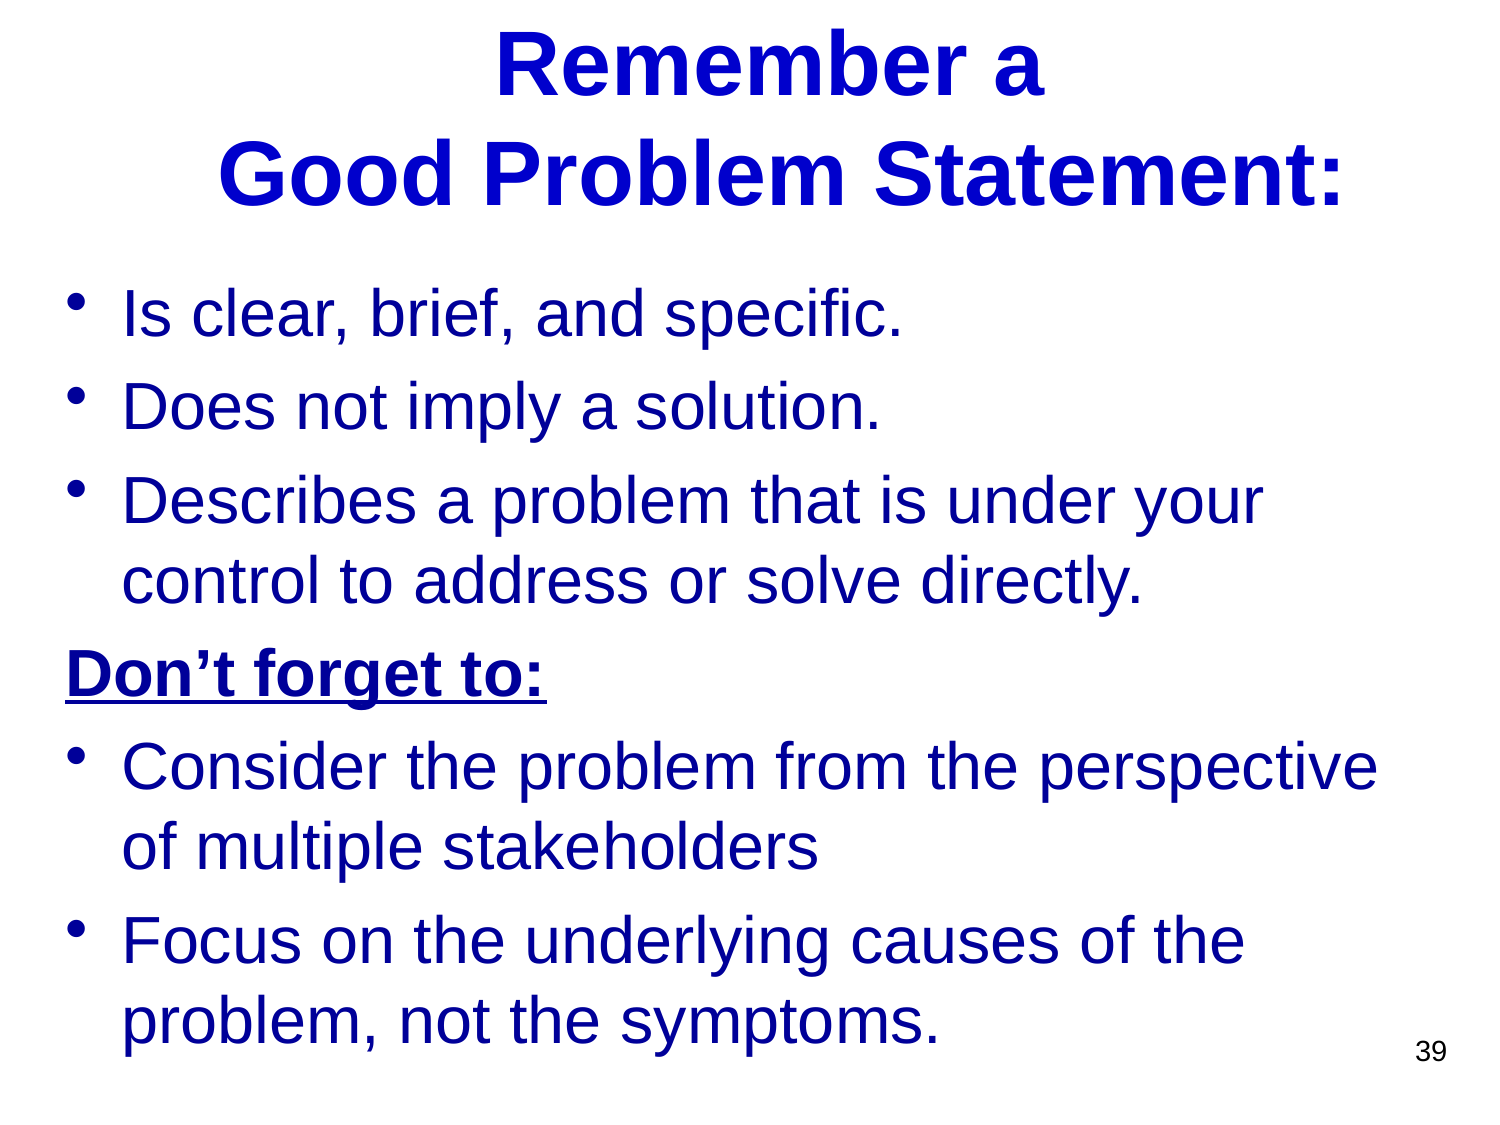

# Remember a Good Problem Statement:
Is clear, brief, and specific.
Does not imply a solution.
Describes a problem that is under your control to address or solve directly.
Don’t forget to:
Consider the problem from the perspective of multiple stakeholders
Focus on the underlying causes of the problem, not the symptoms.

39